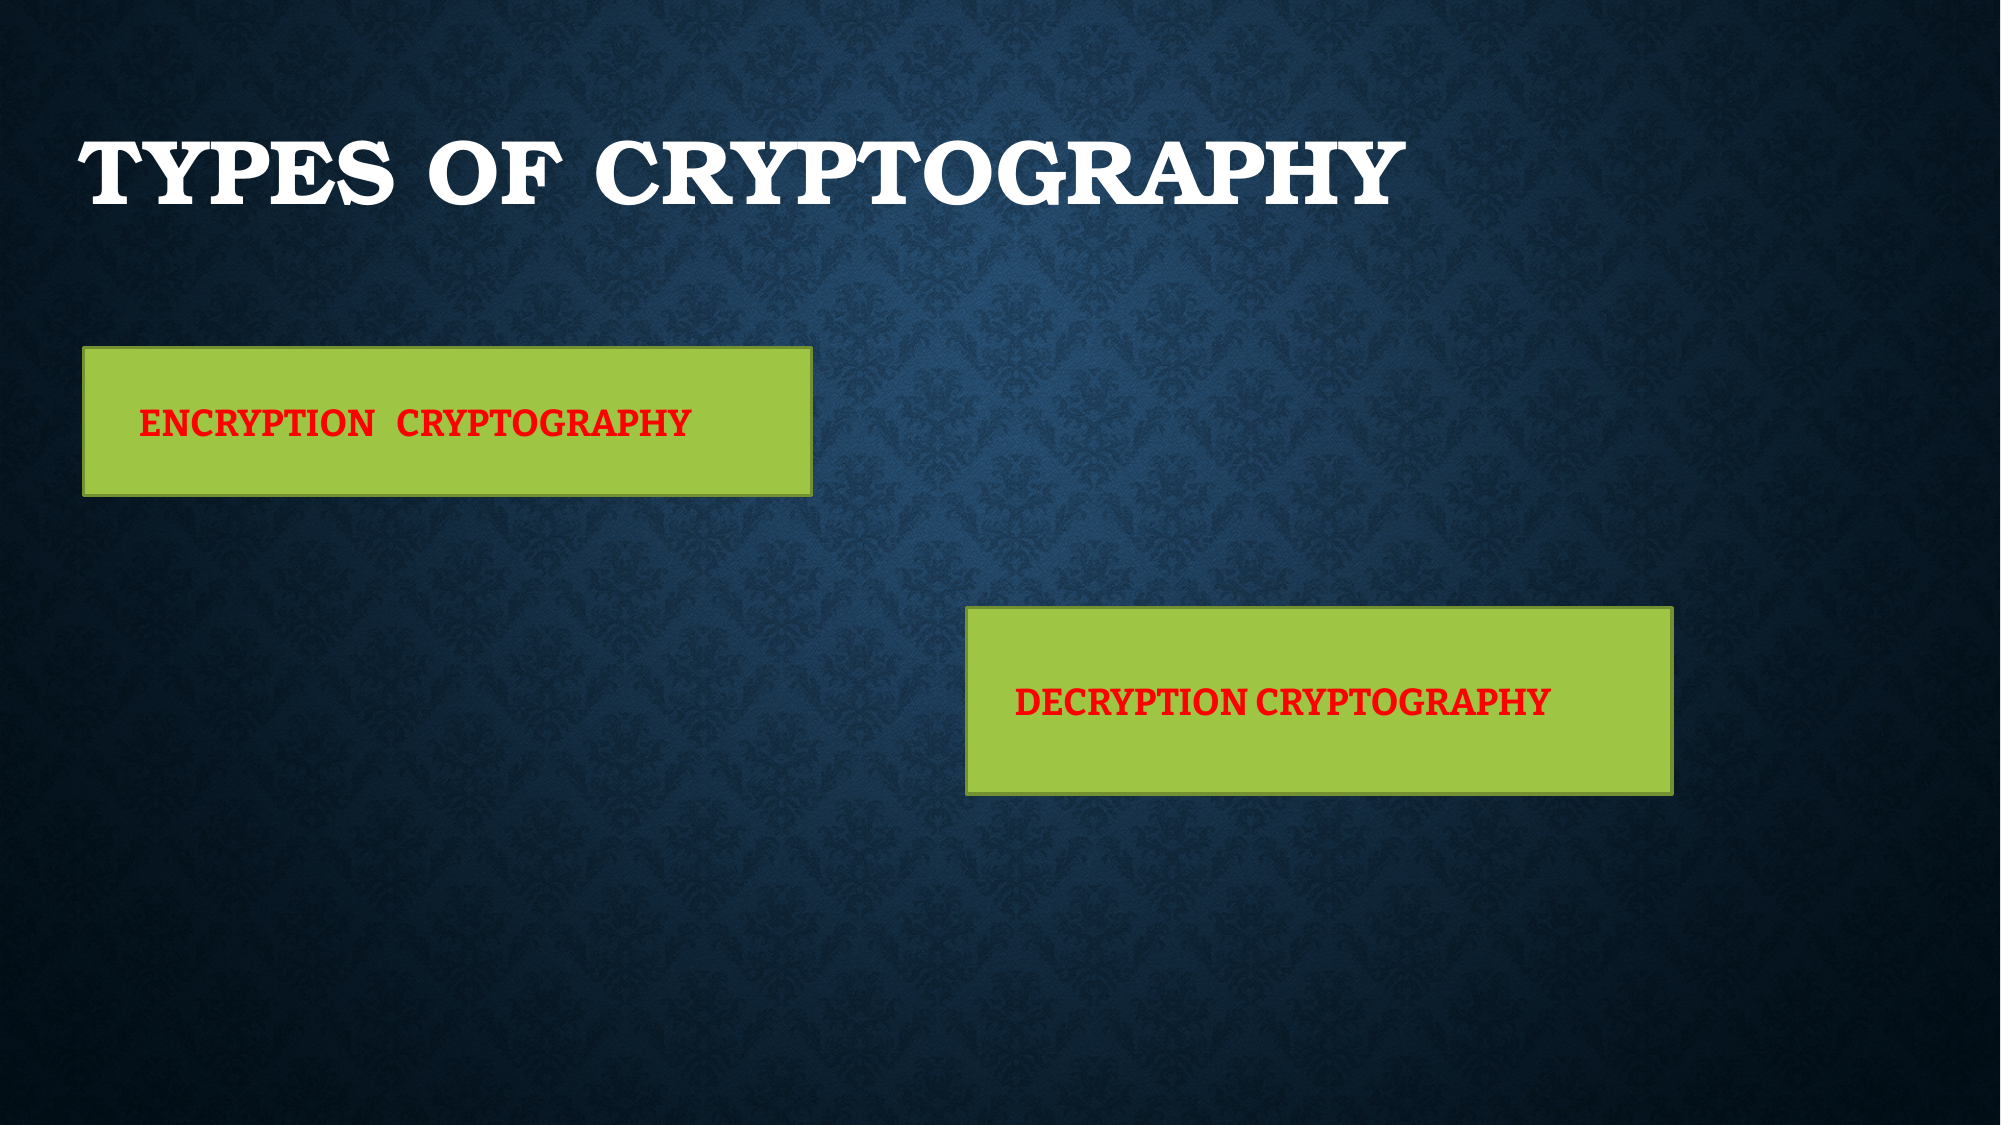

# Types of cryptography

ENCRYPTION   CRYPTOGRAPHY

DECRYPTION CRYPTOGRAPHY